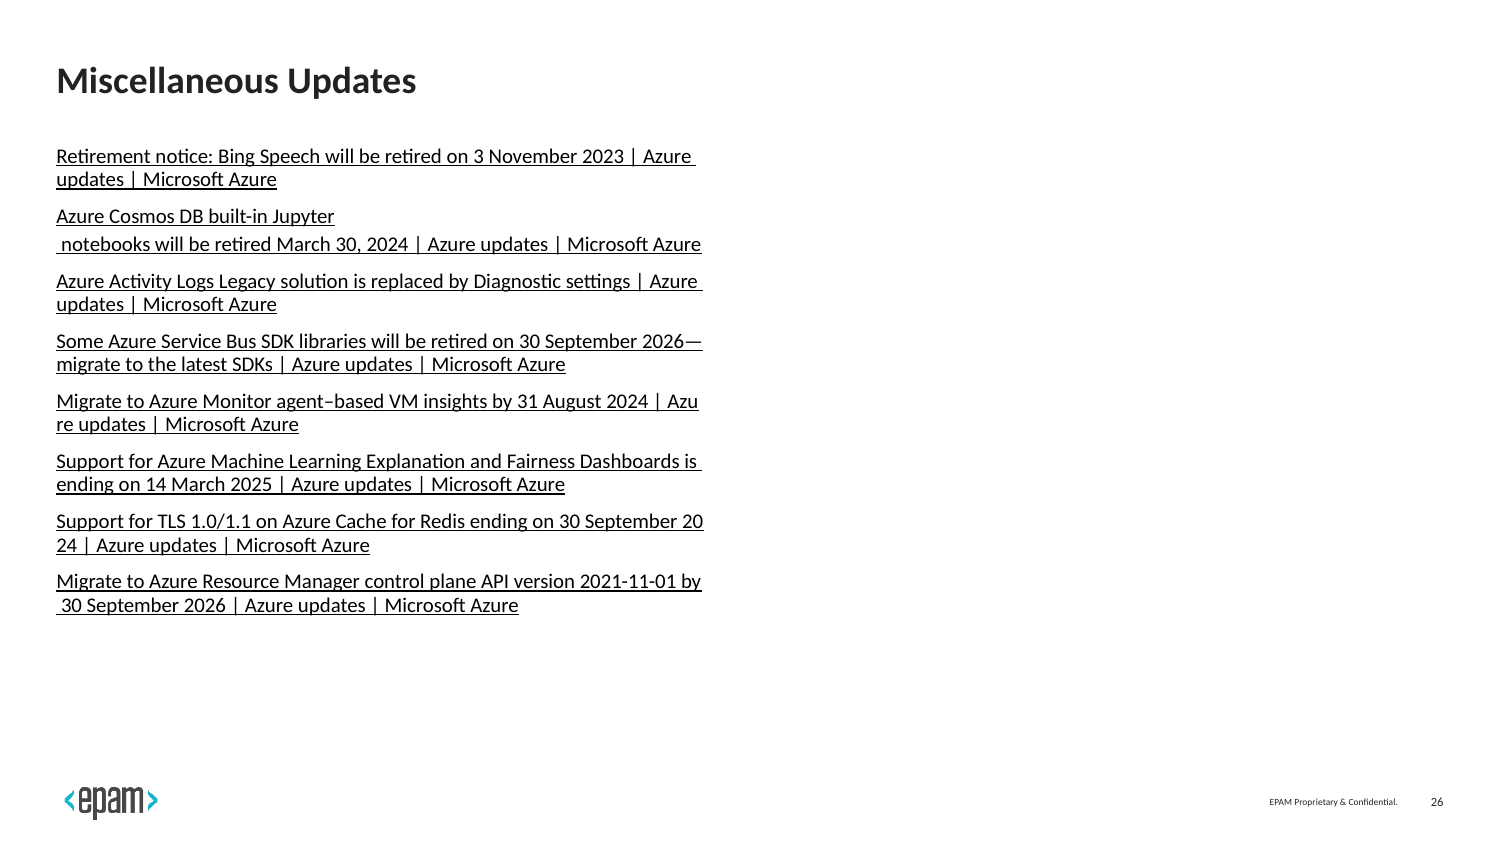

# Miscellaneous Updates
Retirement notice: Bing Speech will be retired on 3 November 2023 | Azure updates | Microsoft Azure
Azure Cosmos DB built-in Jupyter notebooks will be retired March 30, 2024 | Azure updates | Microsoft Azure
Azure Activity Logs Legacy solution is replaced by Diagnostic settings | Azure updates | Microsoft Azure
Some Azure Service Bus SDK libraries will be retired on 30 September 2026—migrate to the latest SDKs | Azure updates | Microsoft Azure
Migrate to Azure Monitor agent–based VM insights by 31 August 2024 | Azure updates | Microsoft Azure
Support for Azure Machine Learning Explanation and Fairness Dashboards is ending on 14 March 2025 | Azure updates | Microsoft Azure
Support for TLS 1.0/1.1 on Azure Cache for Redis ending on 30 September 2024 | Azure updates | Microsoft Azure
Migrate to Azure Resource Manager control plane API version 2021-11-01 by 30 September 2026 | Azure updates | Microsoft Azure